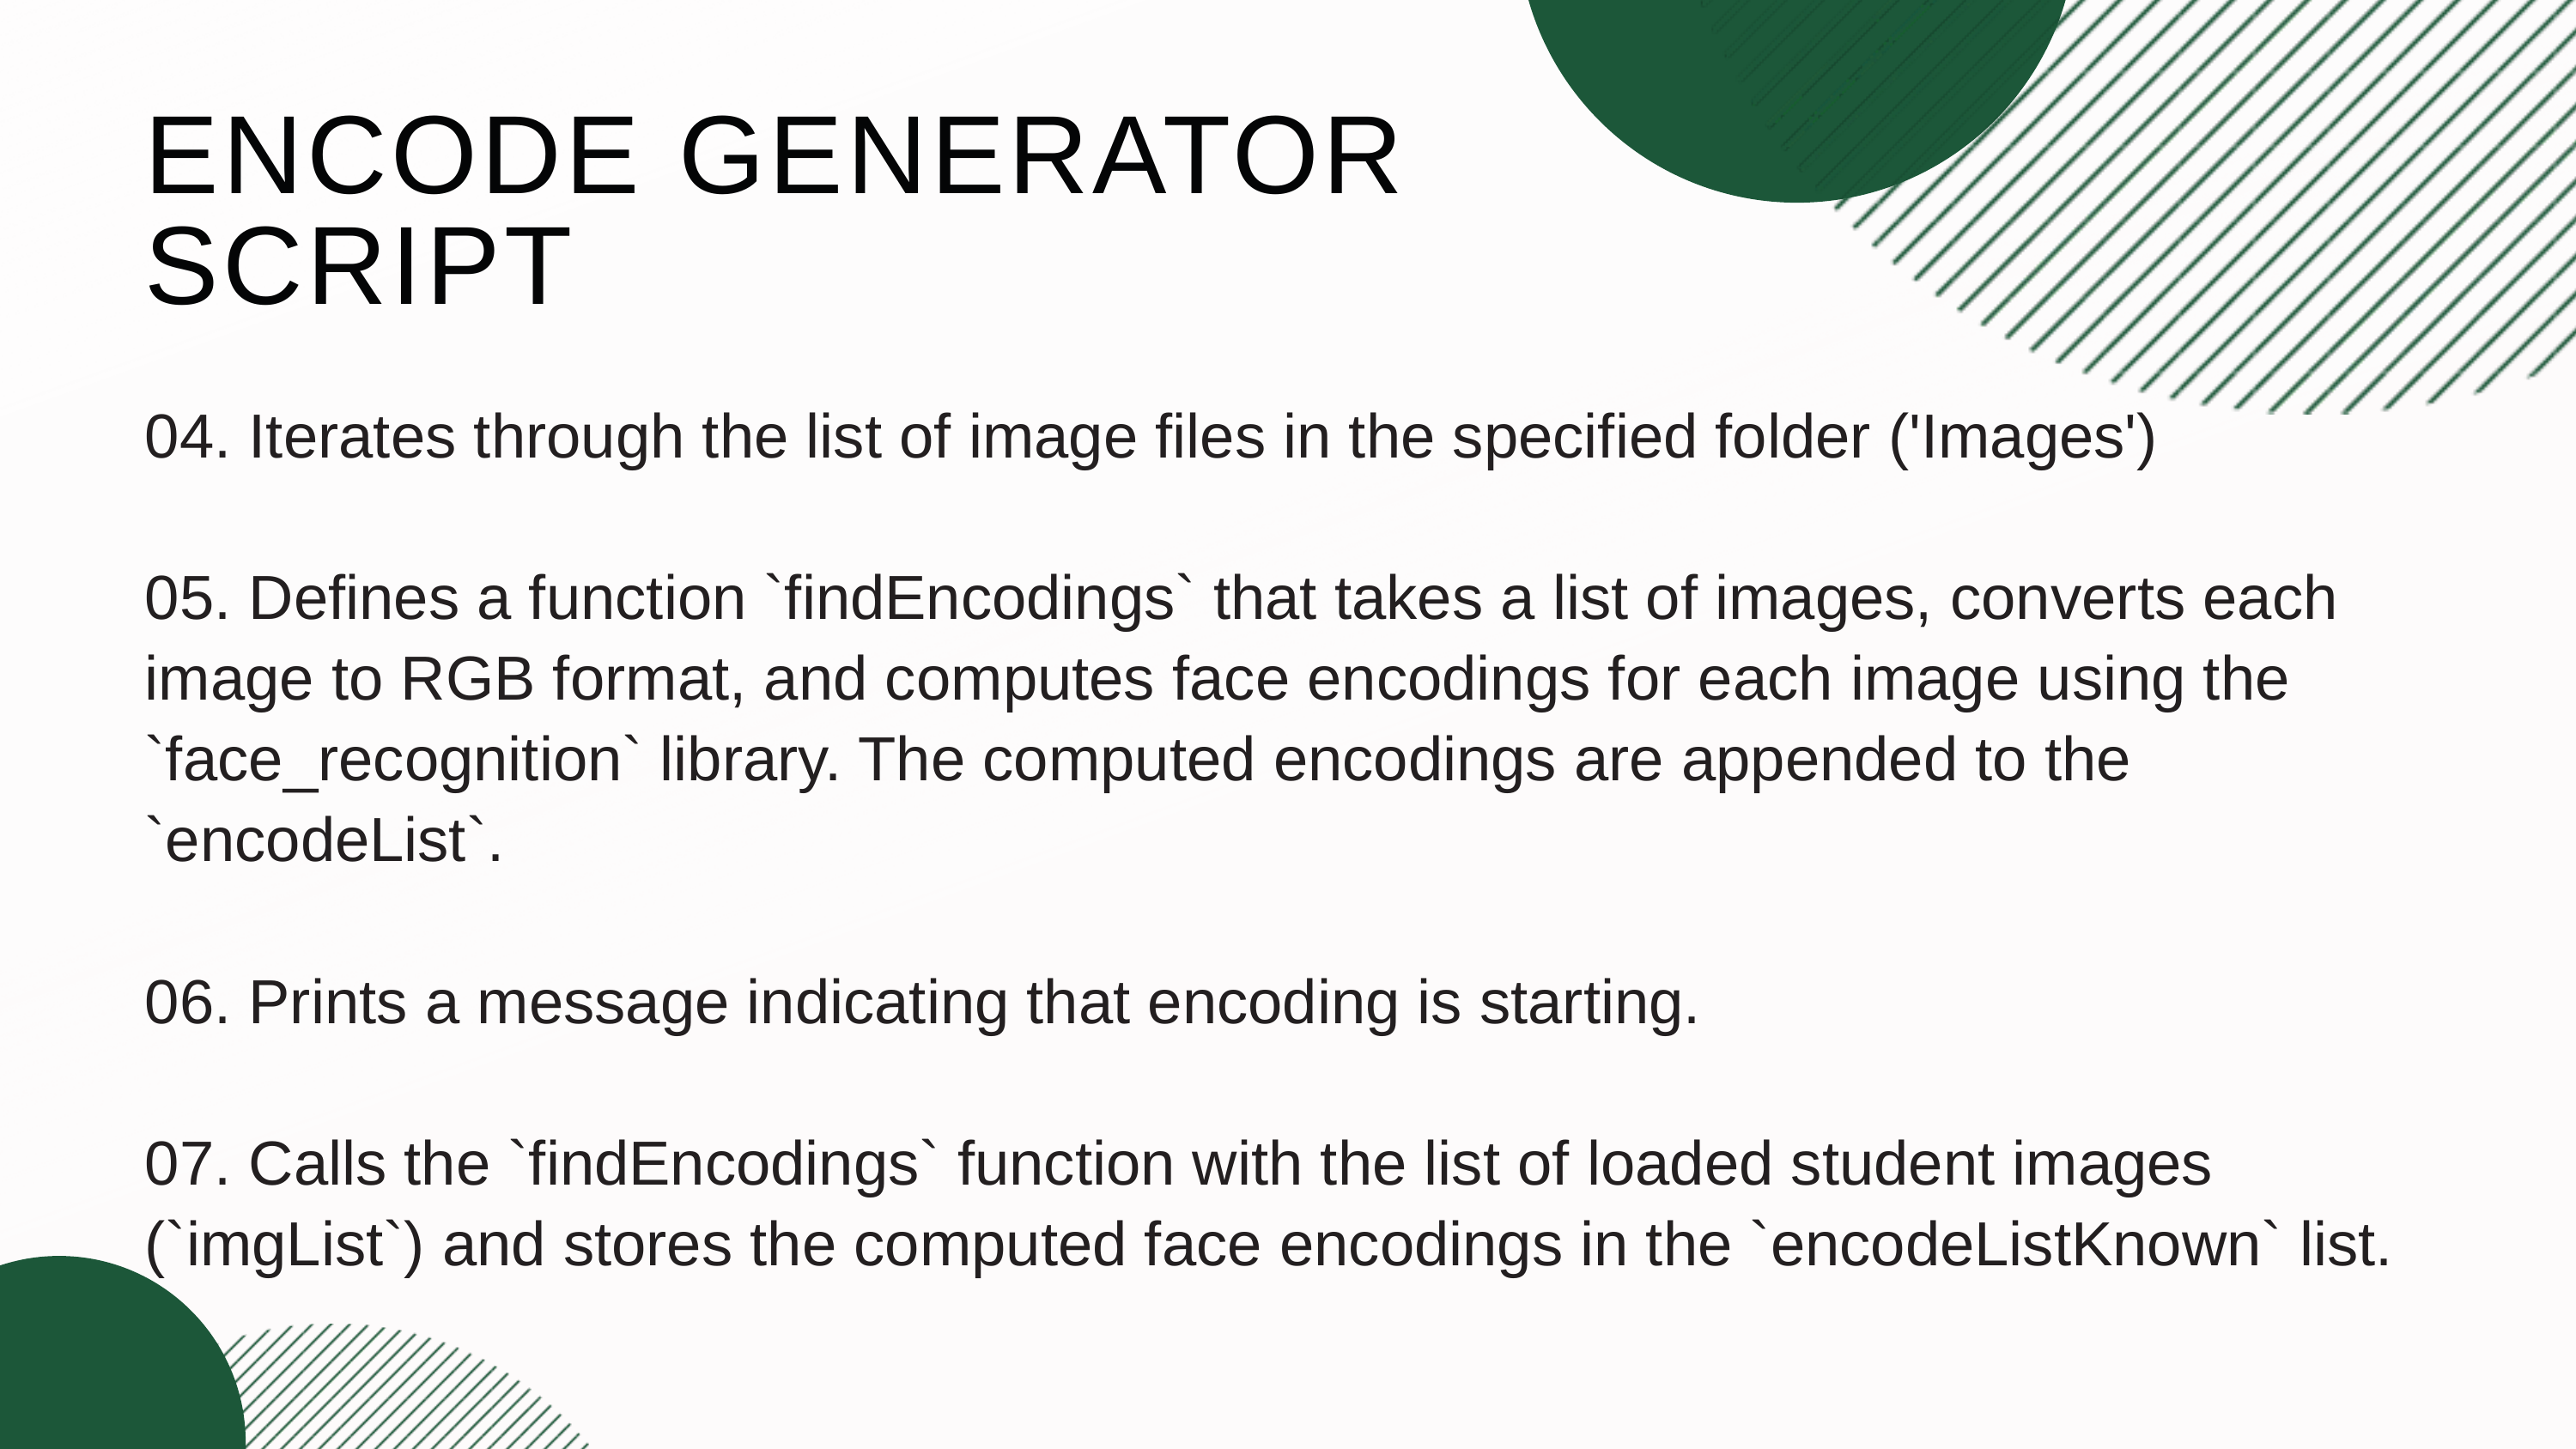

ENCODE GENERATOR SCRIPT
04. Iterates through the list of image files in the specified folder ('Images')

05. Defines a function `findEncodings` that takes a list of images, converts each image to RGB format, and computes face encodings for each image using the `face_recognition` library. The computed encodings are appended to the `encodeList`.

06. Prints a message indicating that encoding is starting.

07. Calls the `findEncodings` function with the list of loaded student images (`imgList`) and stores the computed face encodings in the `encodeListKnown` list.